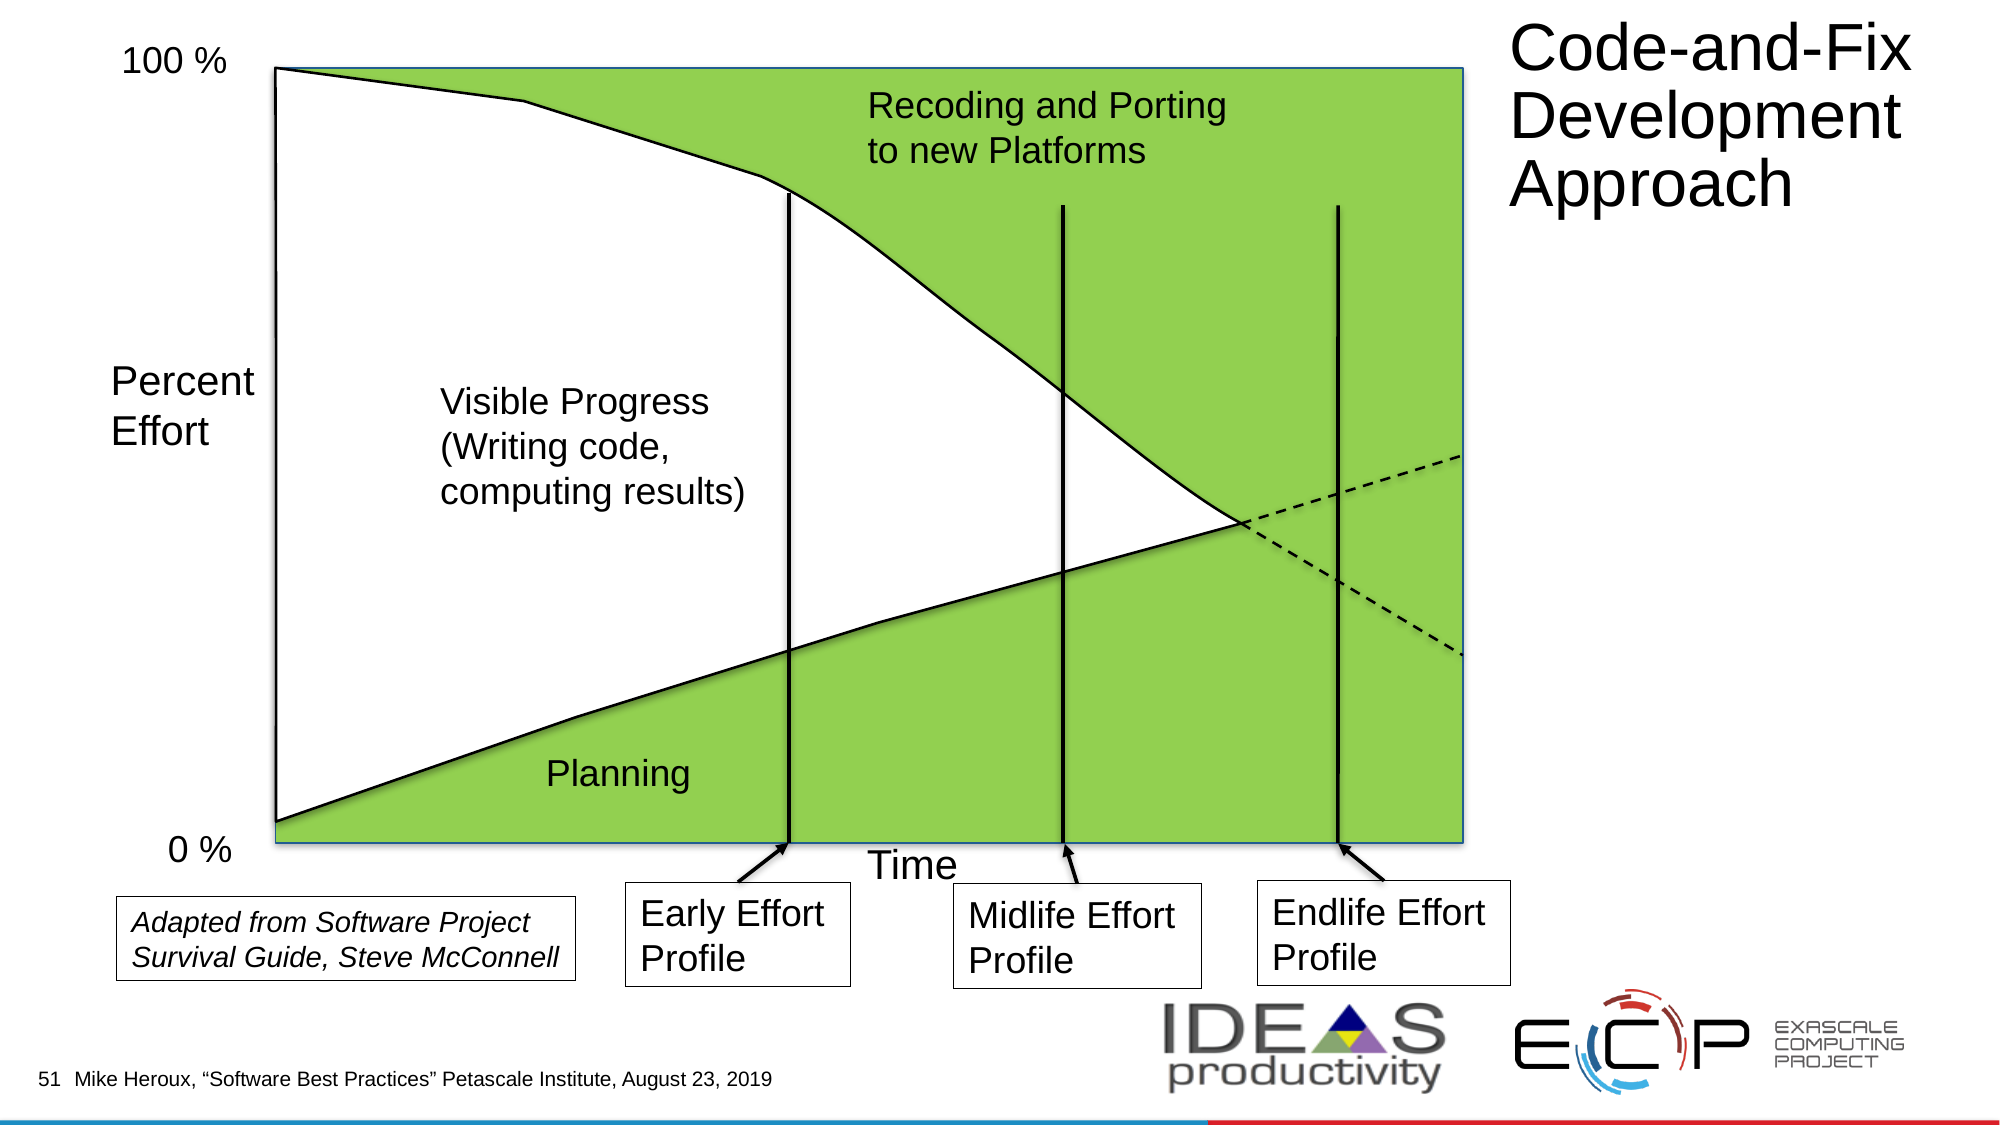

# Code-and-Fix Development Approach
100 %

	Visible Progress
	(Writing code,
	computing results)
Recoding and Porting
to new Platforms
Percent
Effort
Planning
0 %
Time
Endlife Effort
Profile
Early Effort
Profile
Midlife Effort
Profile
Adapted from Software Project Survival Guide, Steve McConnell